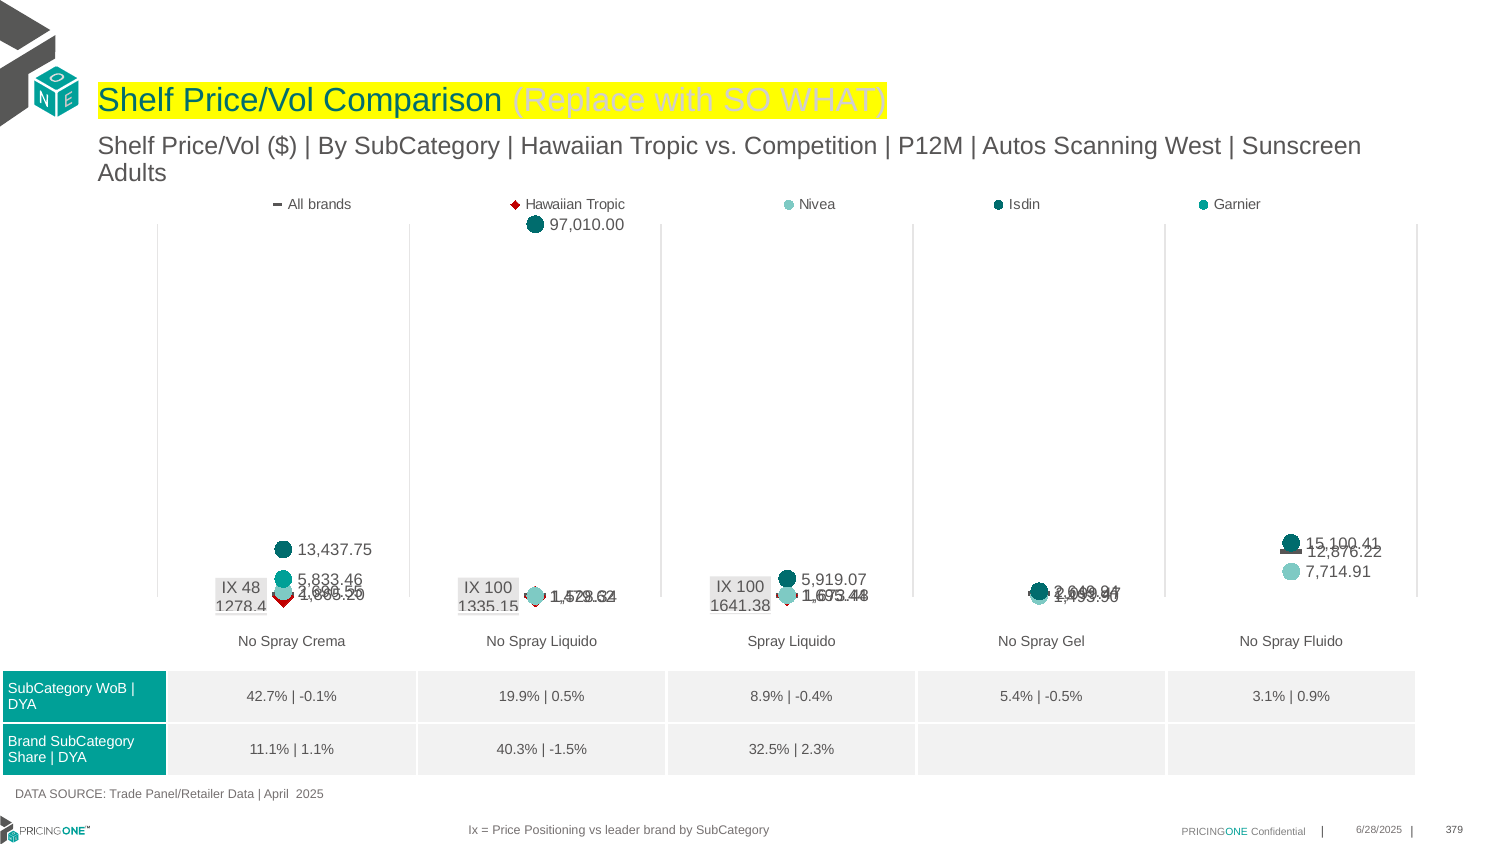

# Shelf Price/Vol Comparison (Replace with SO WHAT)
Shelf Price/Vol ($) | By SubCategory | Hawaiian Tropic vs. Competition | P12M | Autos Scanning West | Sunscreen Adults

### Chart

| Category | All brands | Hawaiian Tropic | Nivea | Isdin | Garnier |
|---|---|---|---|---|---|
| IX 48 | 1865.2 | 1278.4 | 2690.55 | 13437.75 | 5833.46 |
| IX 100 | 1528.34 | 1335.15 | 1479.62 | 97010.0 | None |
| IX 100 | 1673.48 | 1641.38 | 1695.44 | 5919.07 | None |
| None | 2099.47 | None | 1493.9 | 2649.94 | None |
| None | 12876.22 | None | 7714.91 | 15100.41 | None |
|  | No Spray Crema | No Spray Liquido | Spray Liquido | No Spray Gel | No Spray Fluido |
| --- | --- | --- | --- | --- | --- |
| SubCategory WoB | DYA | 42.7% | -0.1% | 19.9% | 0.5% | 8.9% | -0.4% | 5.4% | -0.5% | 3.1% | 0.9% |
| Brand SubCategory Share | DYA | 11.1% | 1.1% | 40.3% | -1.5% | 32.5% | 2.3% |  |  |
DATA SOURCE: Trade Panel/Retailer Data | April  2025
Ix = Price Positioning vs leader brand by SubCategory
6/28/2025
379